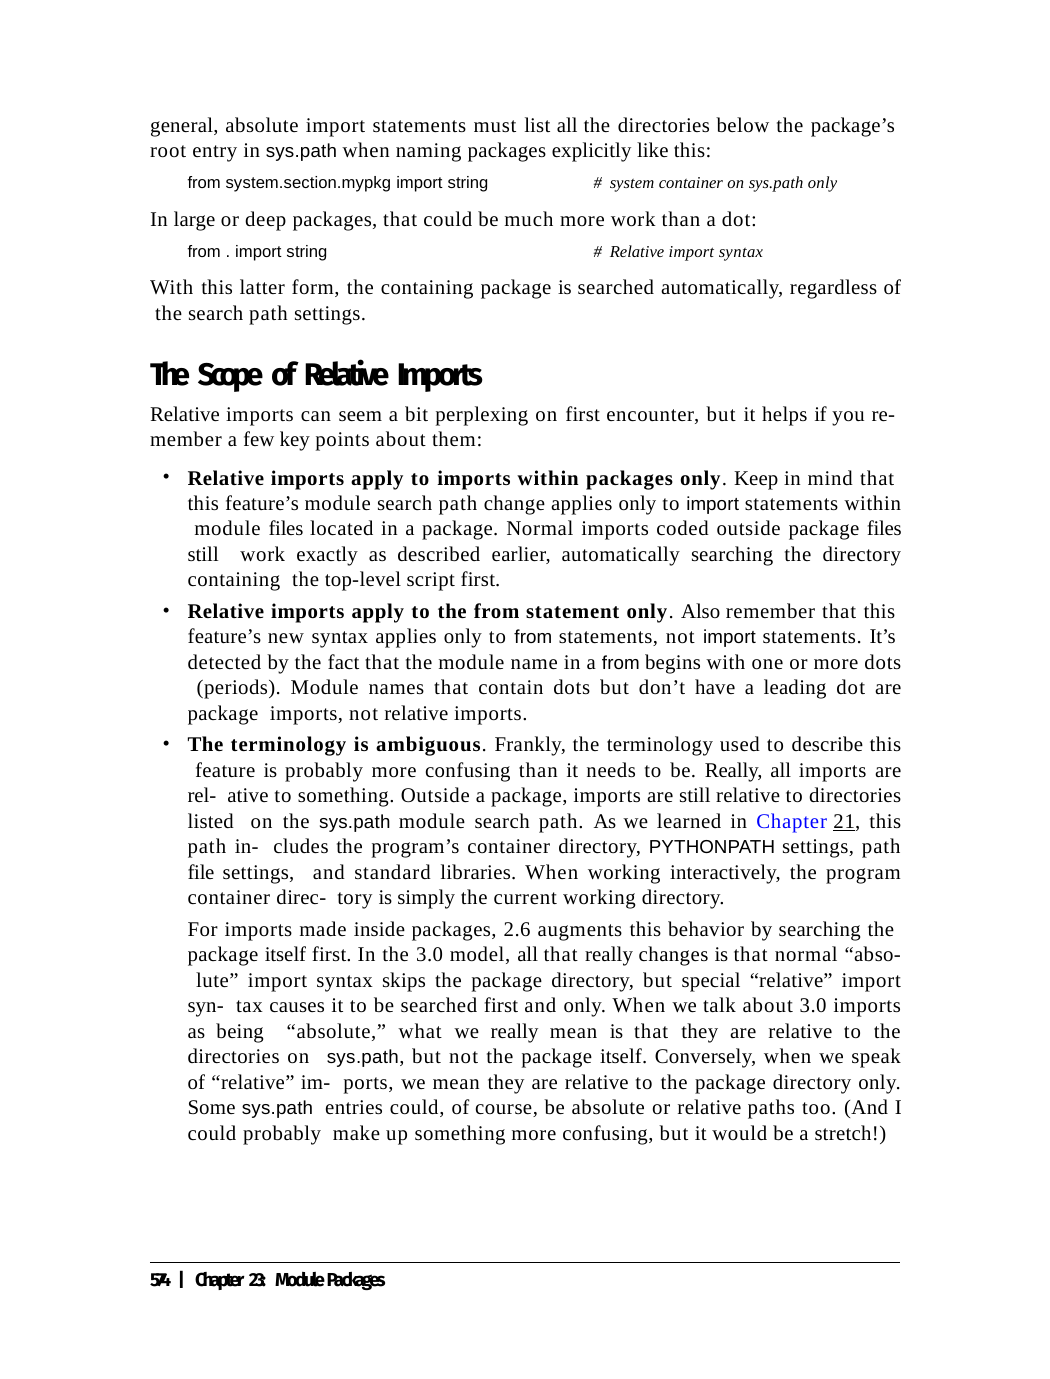

general, absolute import statements must list all the directories below the package’s  root entry in sys.path when naming packages explicitly like this:
from system.section.mypkg import string	# system container on sys.path only
In large or deep packages, that could be much more work than a dot:
from . import string	# Relative import syntax
With this latter form, the containing package is searched automatically, regardless of  the search path settings.

The Scope of Relative Imports
Relative imports can seem a bit perplexing on first encounter, but it helps if you re-  member a few key points about them:
Relative imports apply to imports within packages only. Keep in mind that  this feature’s module search path change applies only to import statements within  module files located in a package. Normal imports coded outside package files still  work exactly as described earlier, automatically searching the directory containing  the top-level script first.
Relative imports apply to the from statement only. Also remember that this  feature’s new syntax applies only to from statements, not import statements. It’s  detected by the fact that the module name in a from begins with one or more dots  (periods). Module names that contain dots but don’t have a leading dot are package  imports, not relative imports.
The terminology is ambiguous. Frankly, the terminology used to describe this  feature is probably more confusing than it needs to be. Really, all imports are rel-  ative to something. Outside a package, imports are still relative to directories listed  on the sys.path module search path. As we learned in Chapter 21, this path in-  cludes the program’s container directory, PYTHONPATH settings, path file settings,  and standard libraries. When working interactively, the program container direc-  tory is simply the current working directory.
For imports made inside packages, 2.6 augments this behavior by searching the  package itself first. In the 3.0 model, all that really changes is that normal “abso-  lute” import syntax skips the package directory, but special “relative” import syn-  tax causes it to be searched first and only. When we talk about 3.0 imports as being  “absolute,” what we really mean is that they are relative to the directories on  sys.path, but not the package itself. Conversely, when we speak of “relative” im-  ports, we mean they are relative to the package directory only. Some sys.path  entries could, of course, be absolute or relative paths too. (And I could probably  make up something more confusing, but it would be a stretch!)

574  |  Chapter 23:  Module Packages